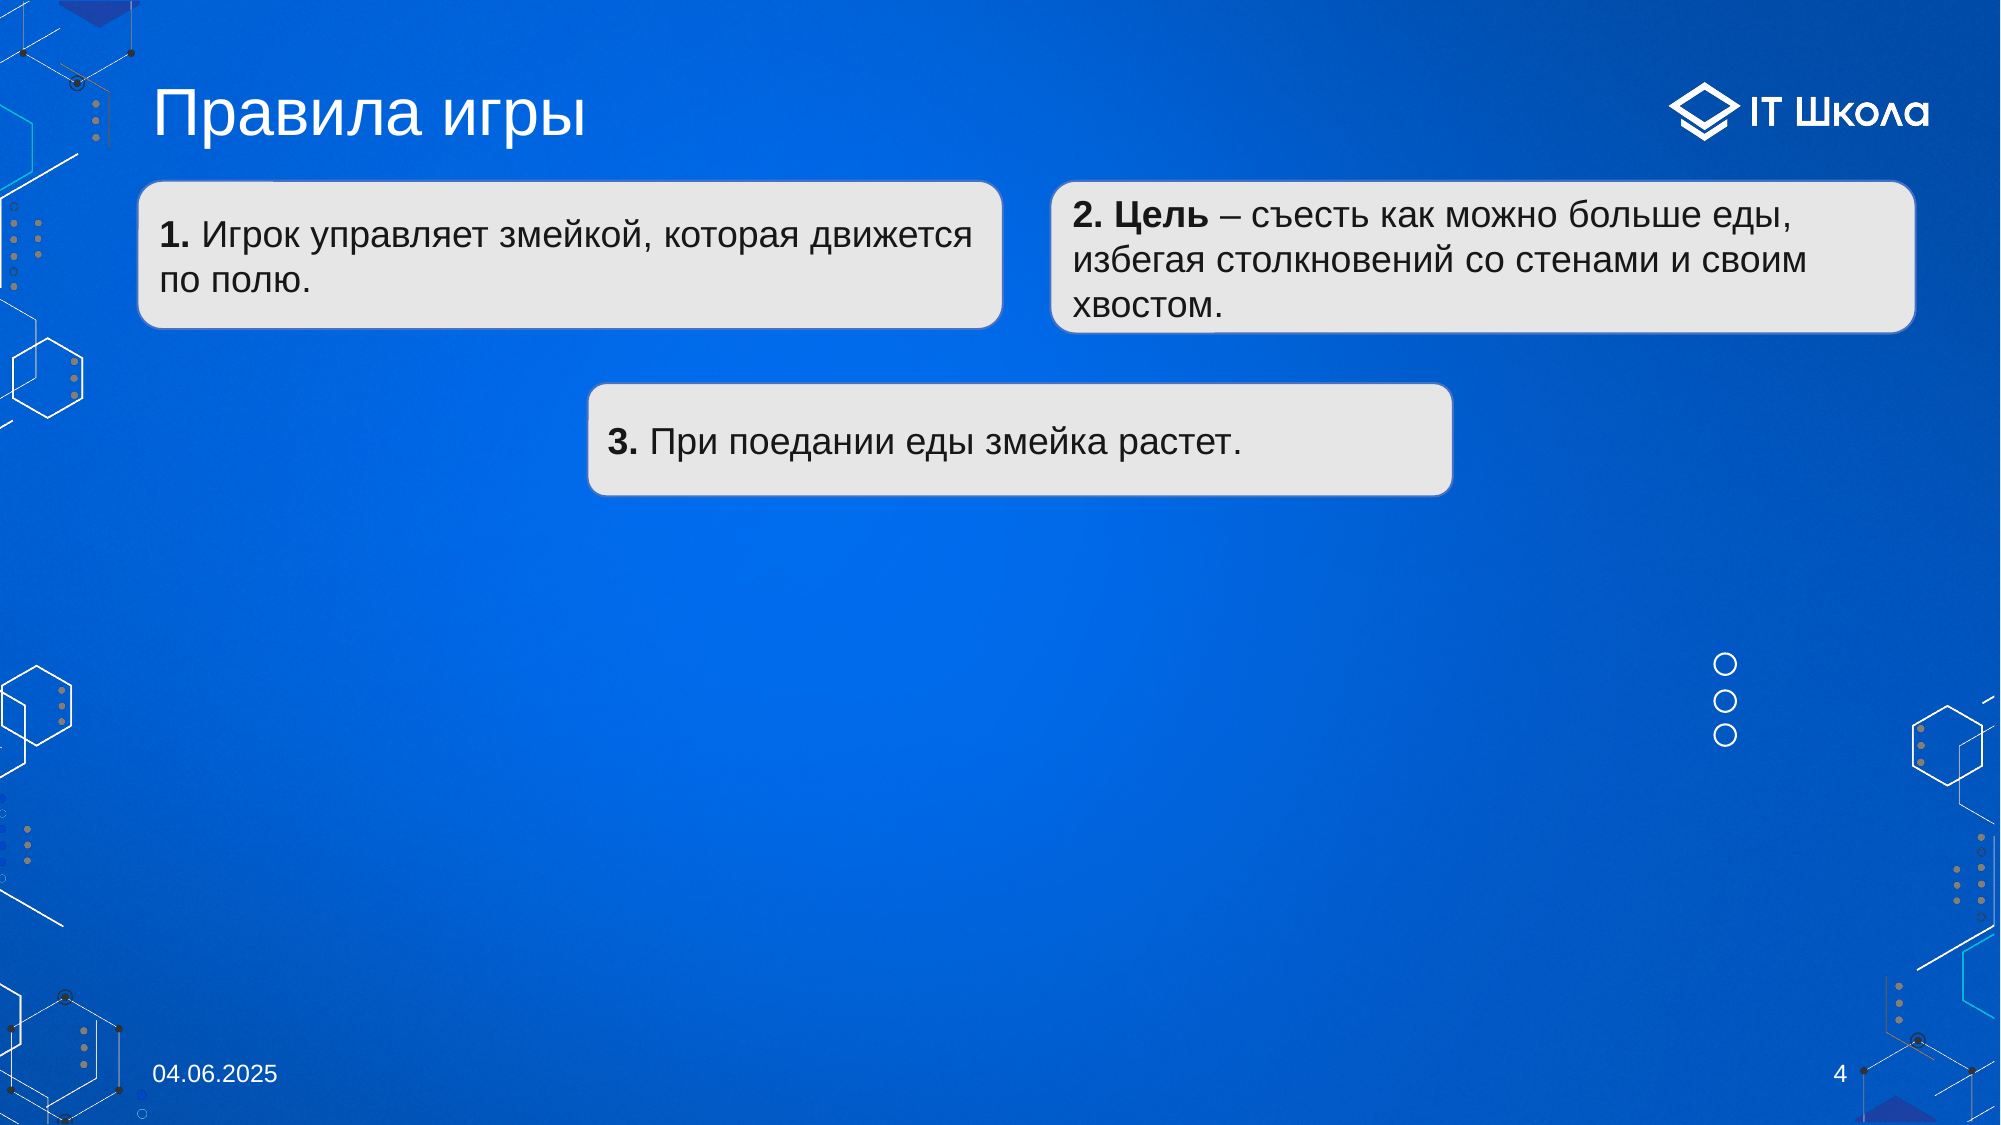

# Правила игры
1. Игрок управляет змейкой, которая движется по полю.
2. Цель – съесть как можно больше еды, избегая столкновений со стенами и своим хвостом.
3. При поедании еды змейка растет.

04.06.2025
4